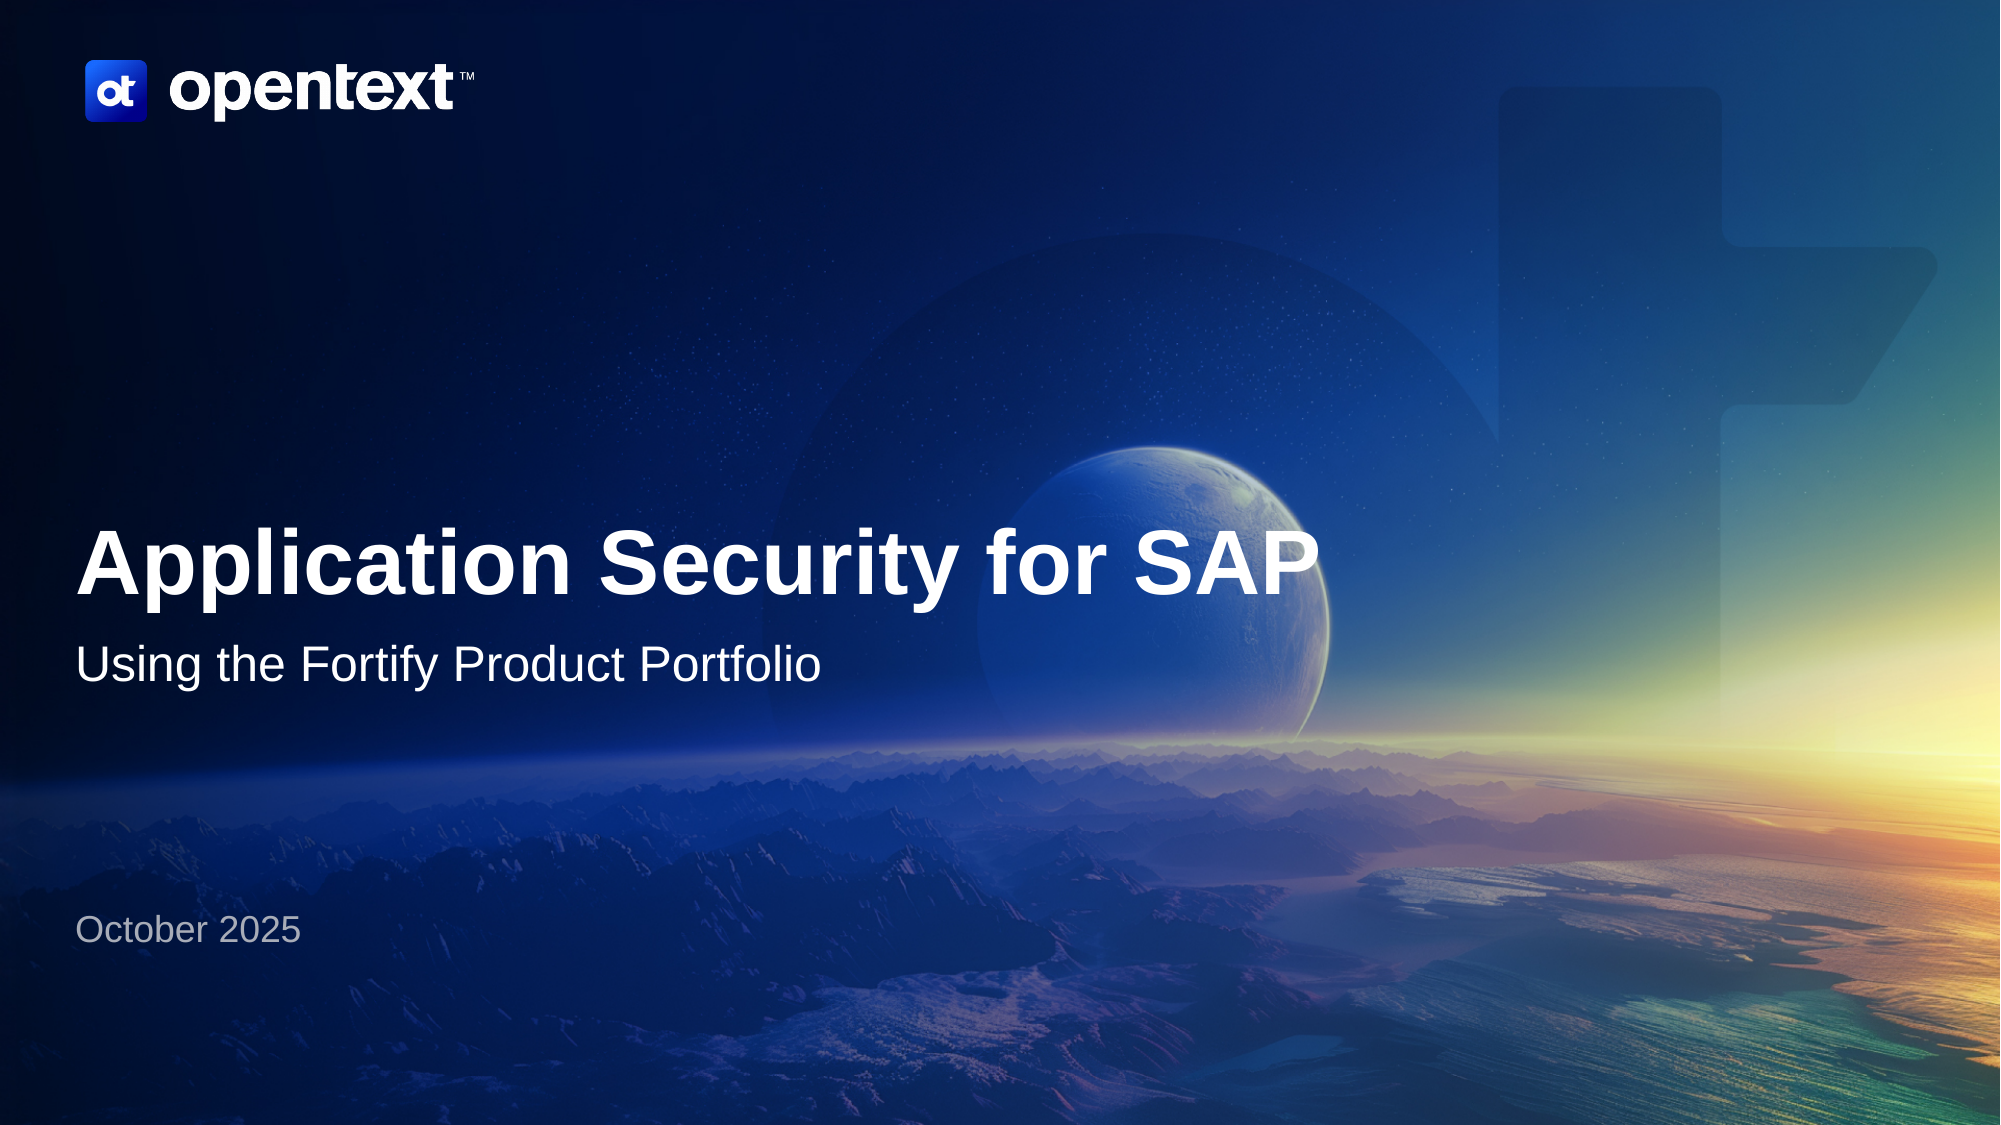

Application Security for SAP
Using the Fortify Product Portfolio
October 2025